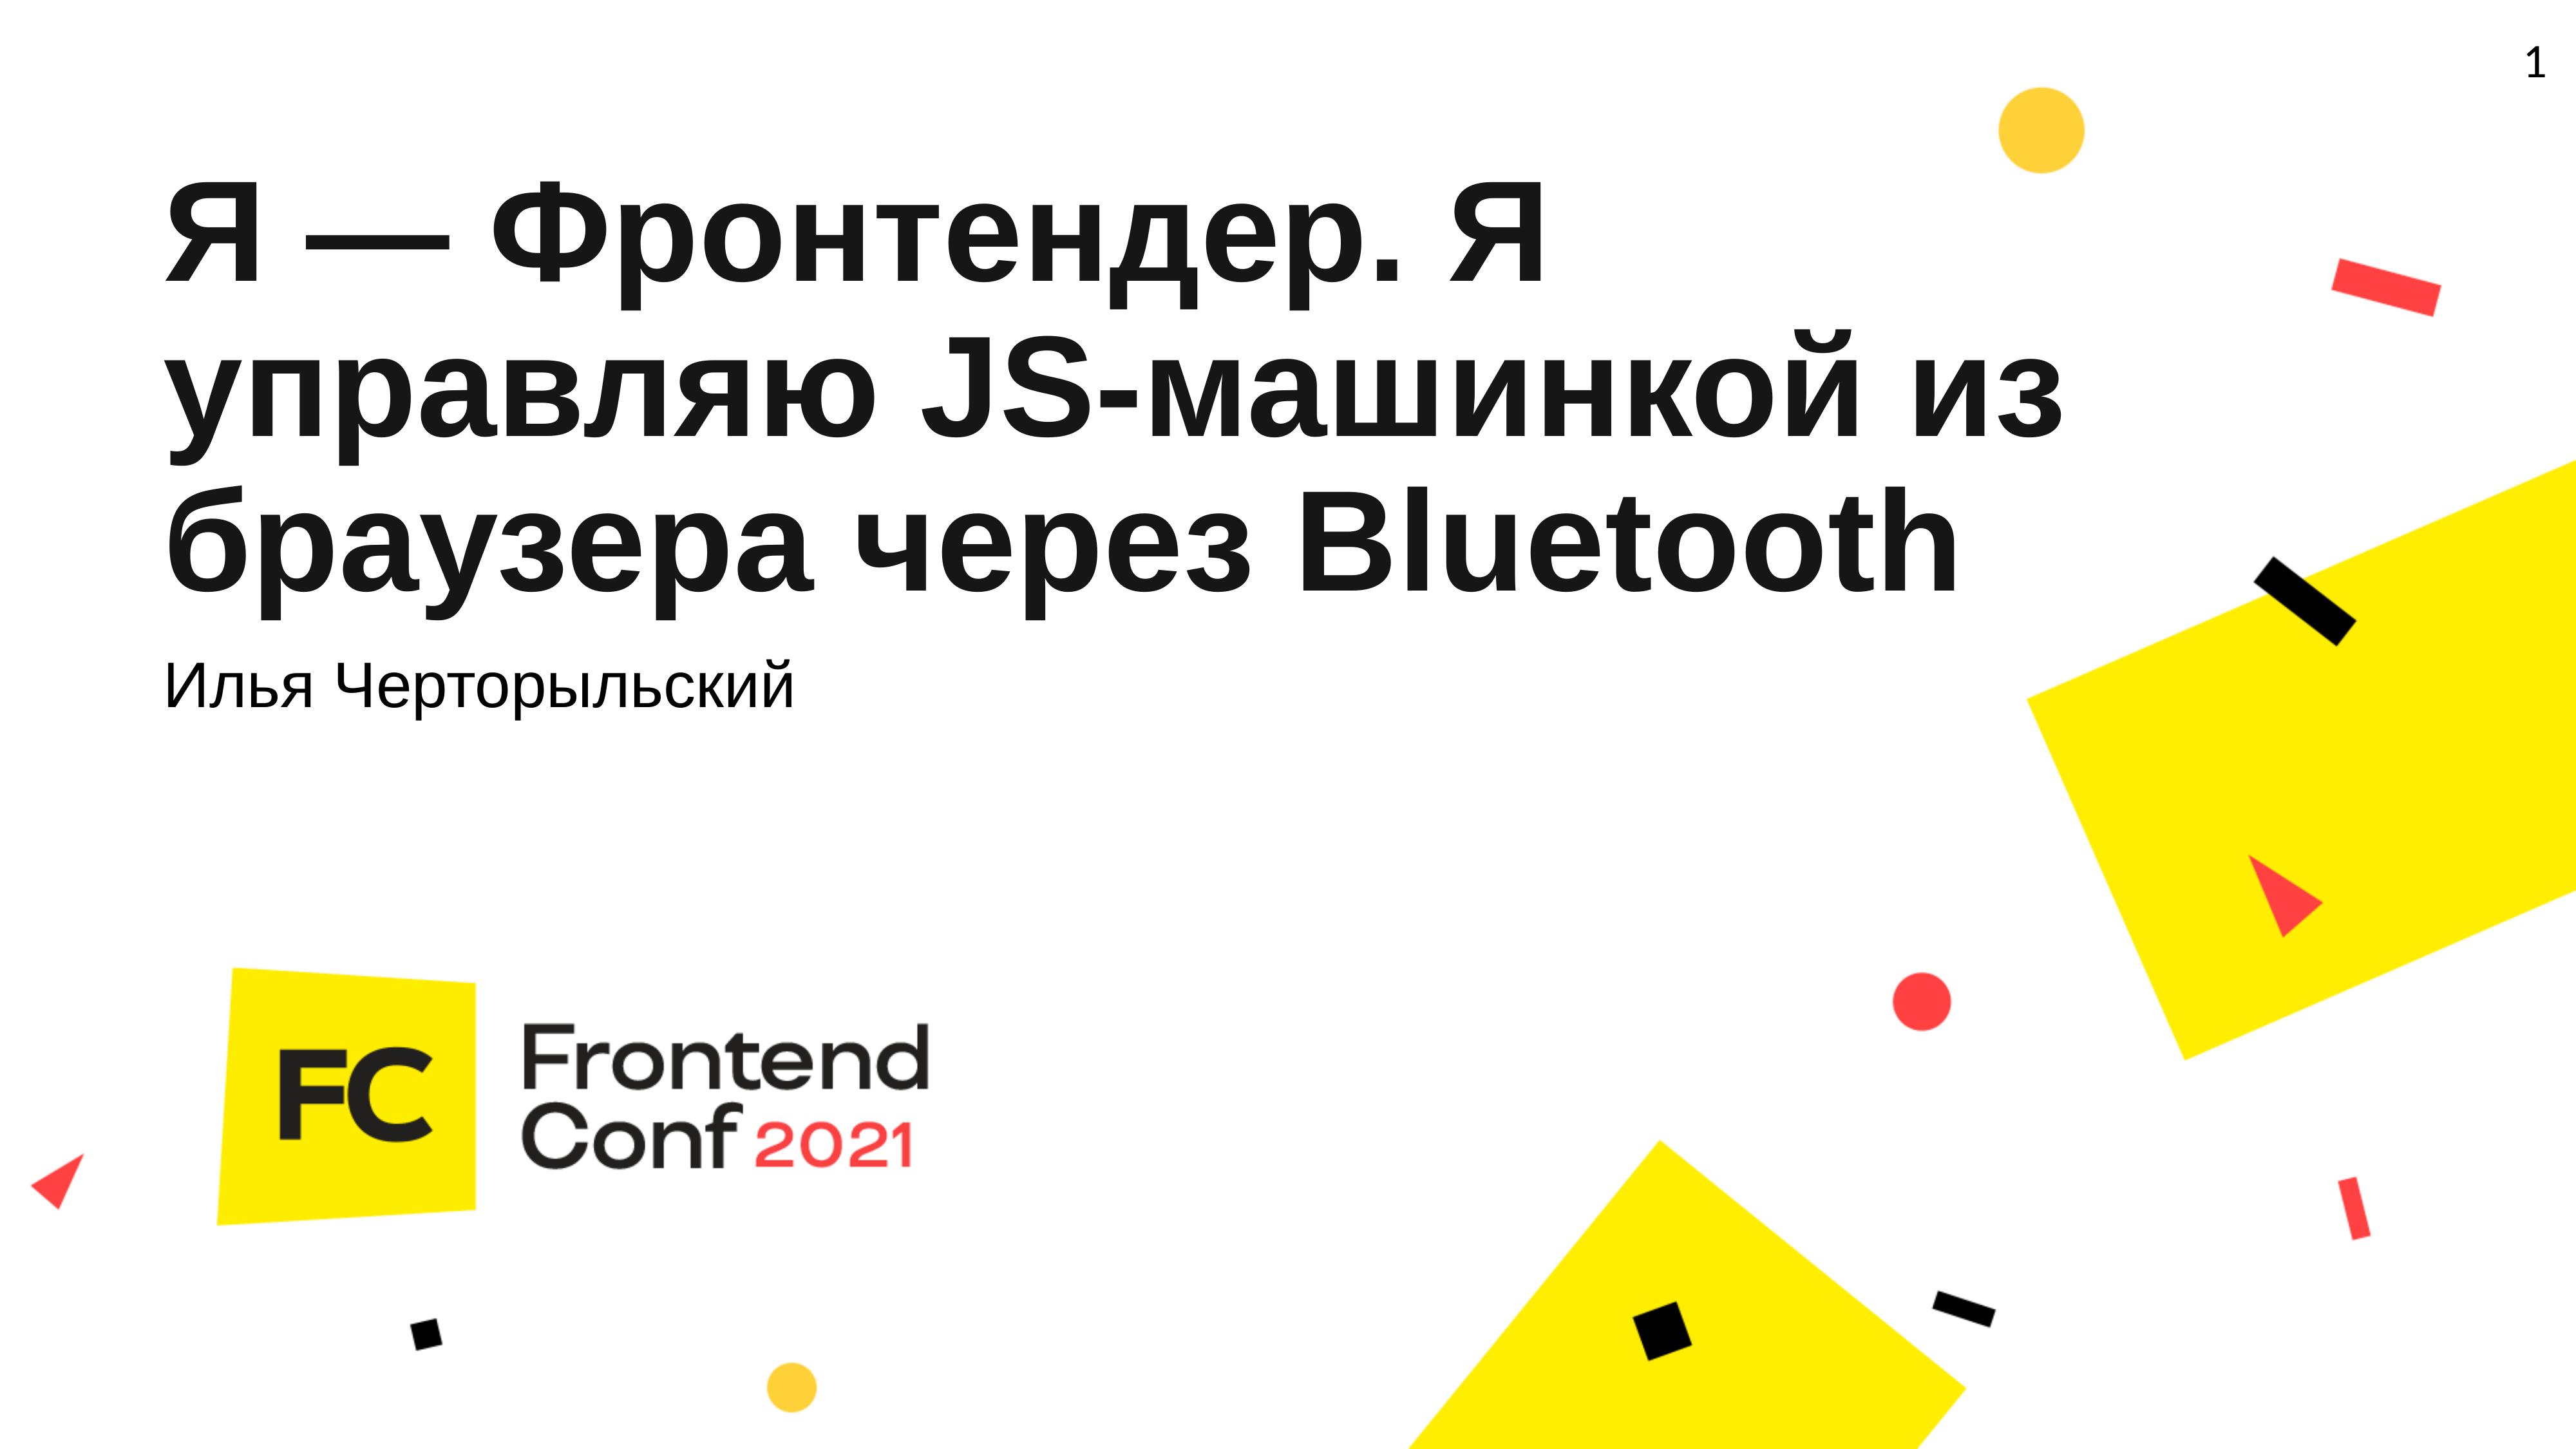

1
# Я — Фронтендер. Я управляю JS-машинкой из браузера через Bluetooth
Илья Черторыльский